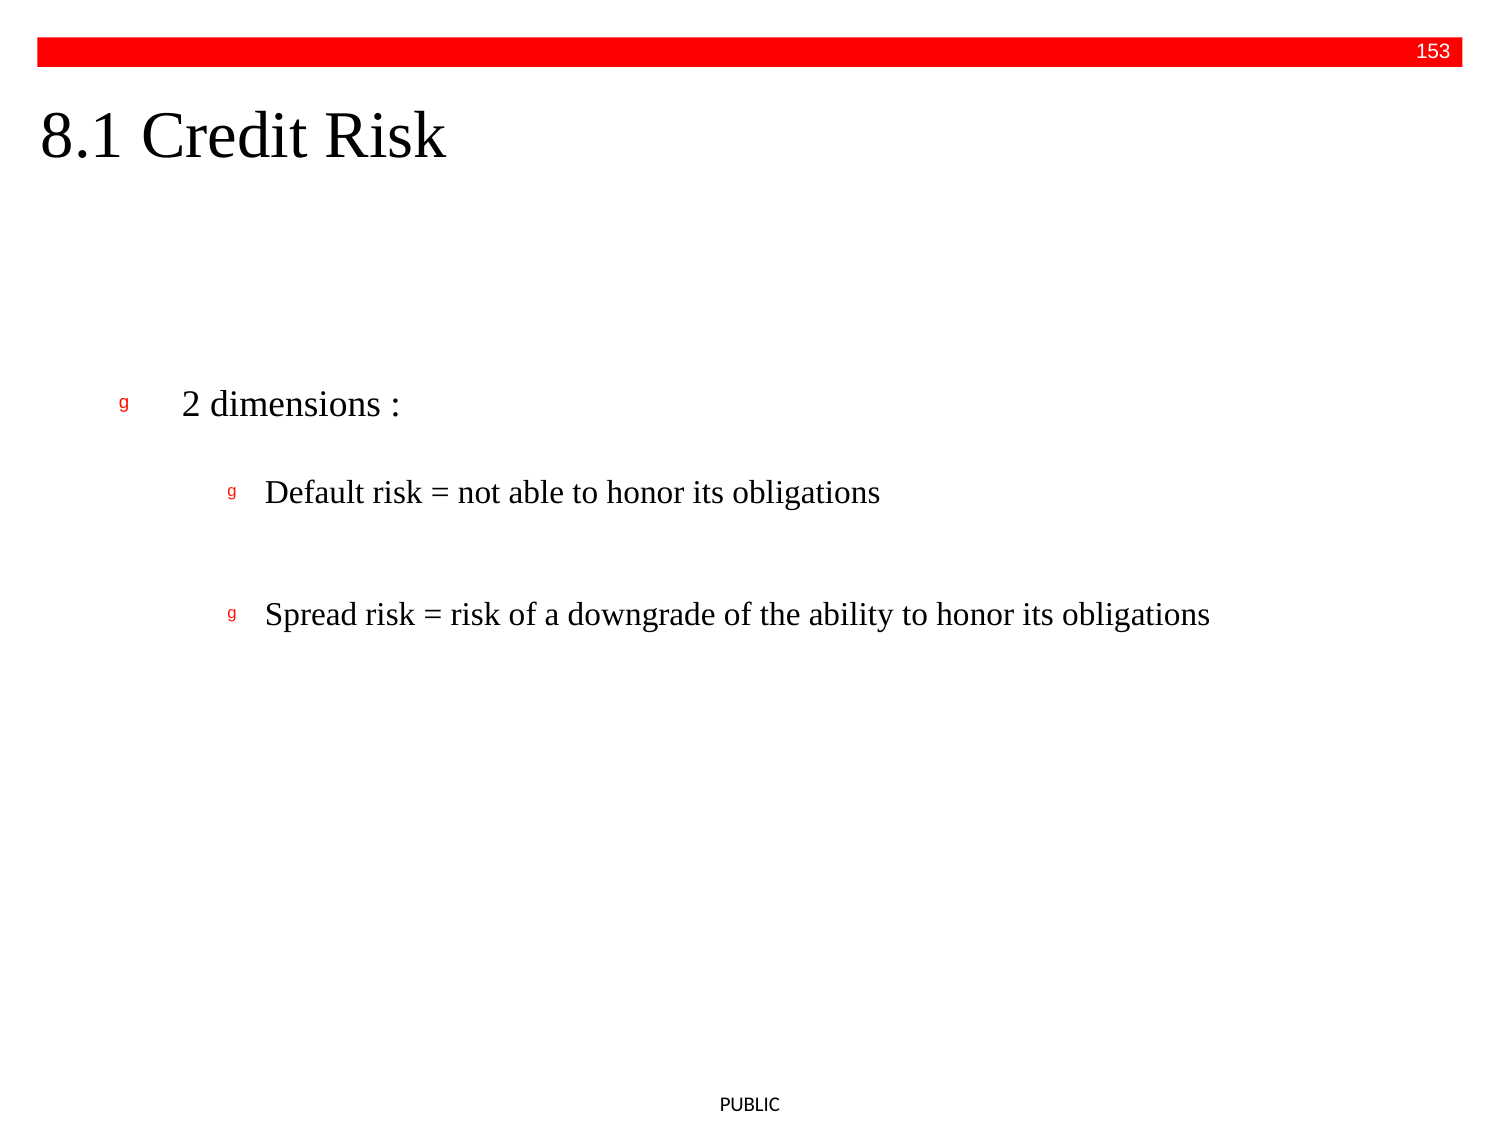

8.1 Credit Risk

2 dimensions :

Default risk = not able to honor its obligations

Spread risk = risk of a downgrade of the ability to honor its obligations